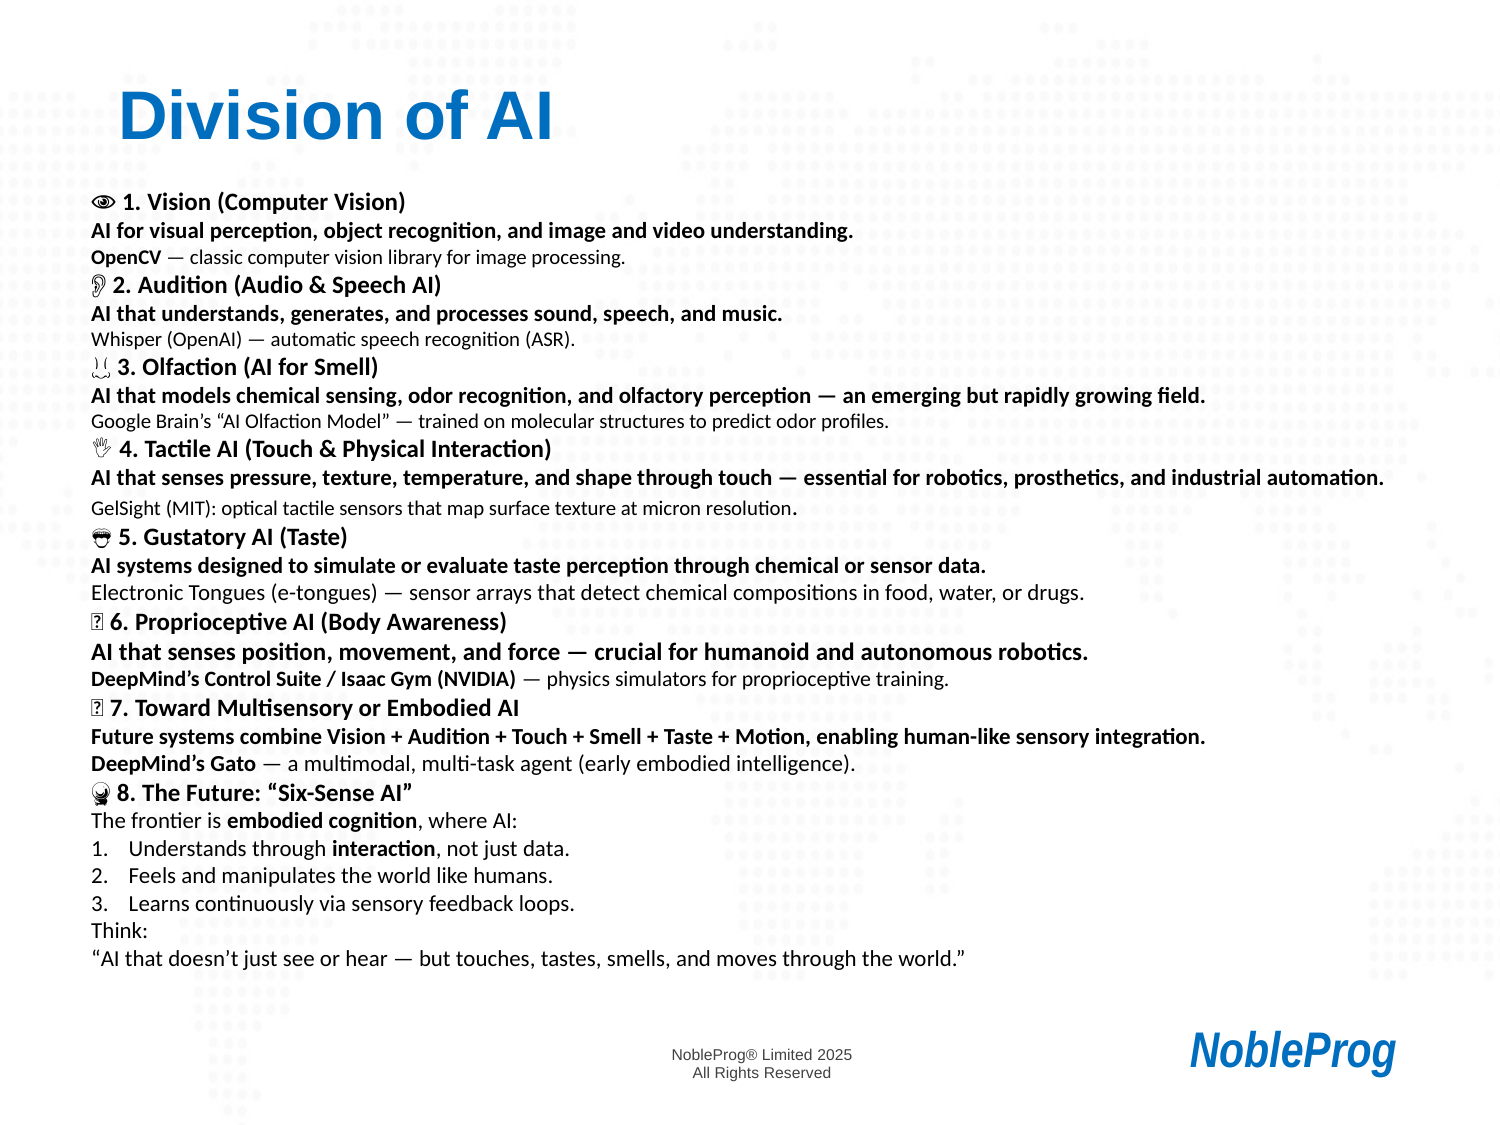

# Division of AI
👁️ 1. Vision (Computer Vision)
AI for visual perception, object recognition, and image and video understanding.
OpenCV — classic computer vision library for image processing.
👂 2. Audition (Audio & Speech AI)
AI that understands, generates, and processes sound, speech, and music.
Whisper (OpenAI) — automatic speech recognition (ASR).
👃 3. Olfaction (AI for Smell)
AI that models chemical sensing, odor recognition, and olfactory perception — an emerging but rapidly growing field.
Google Brain’s “AI Olfaction Model” — trained on molecular structures to predict odor profiles.
🖐️ 4. Tactile AI (Touch & Physical Interaction)
AI that senses pressure, texture, temperature, and shape through touch — essential for robotics, prosthetics, and industrial automation.
GelSight (MIT): optical tactile sensors that map surface texture at micron resolution.
👅 5. Gustatory AI (Taste)
AI systems designed to simulate or evaluate taste perception through chemical or sensor data.
Electronic Tongues (e-tongues) — sensor arrays that detect chemical compositions in food, water, or drugs.
🧭 6. Proprioceptive AI (Body Awareness)
AI that senses position, movement, and force — crucial for humanoid and autonomous robotics.
DeepMind’s Control Suite / Isaac Gym (NVIDIA) — physics simulators for proprioceptive training.
🧩 7. Toward Multisensory or Embodied AI
Future systems combine Vision + Audition + Touch + Smell + Taste + Motion, enabling human-like sensory integration.
DeepMind’s Gato — a multimodal, multi-task agent (early embodied intelligence).
🔮 8. The Future: “Six-Sense AI”
The frontier is embodied cognition, where AI:
Understands through interaction, not just data.
Feels and manipulates the world like humans.
Learns continuously via sensory feedback loops.
Think:
“AI that doesn’t just see or hear — but touches, tastes, smells, and moves through the world.”